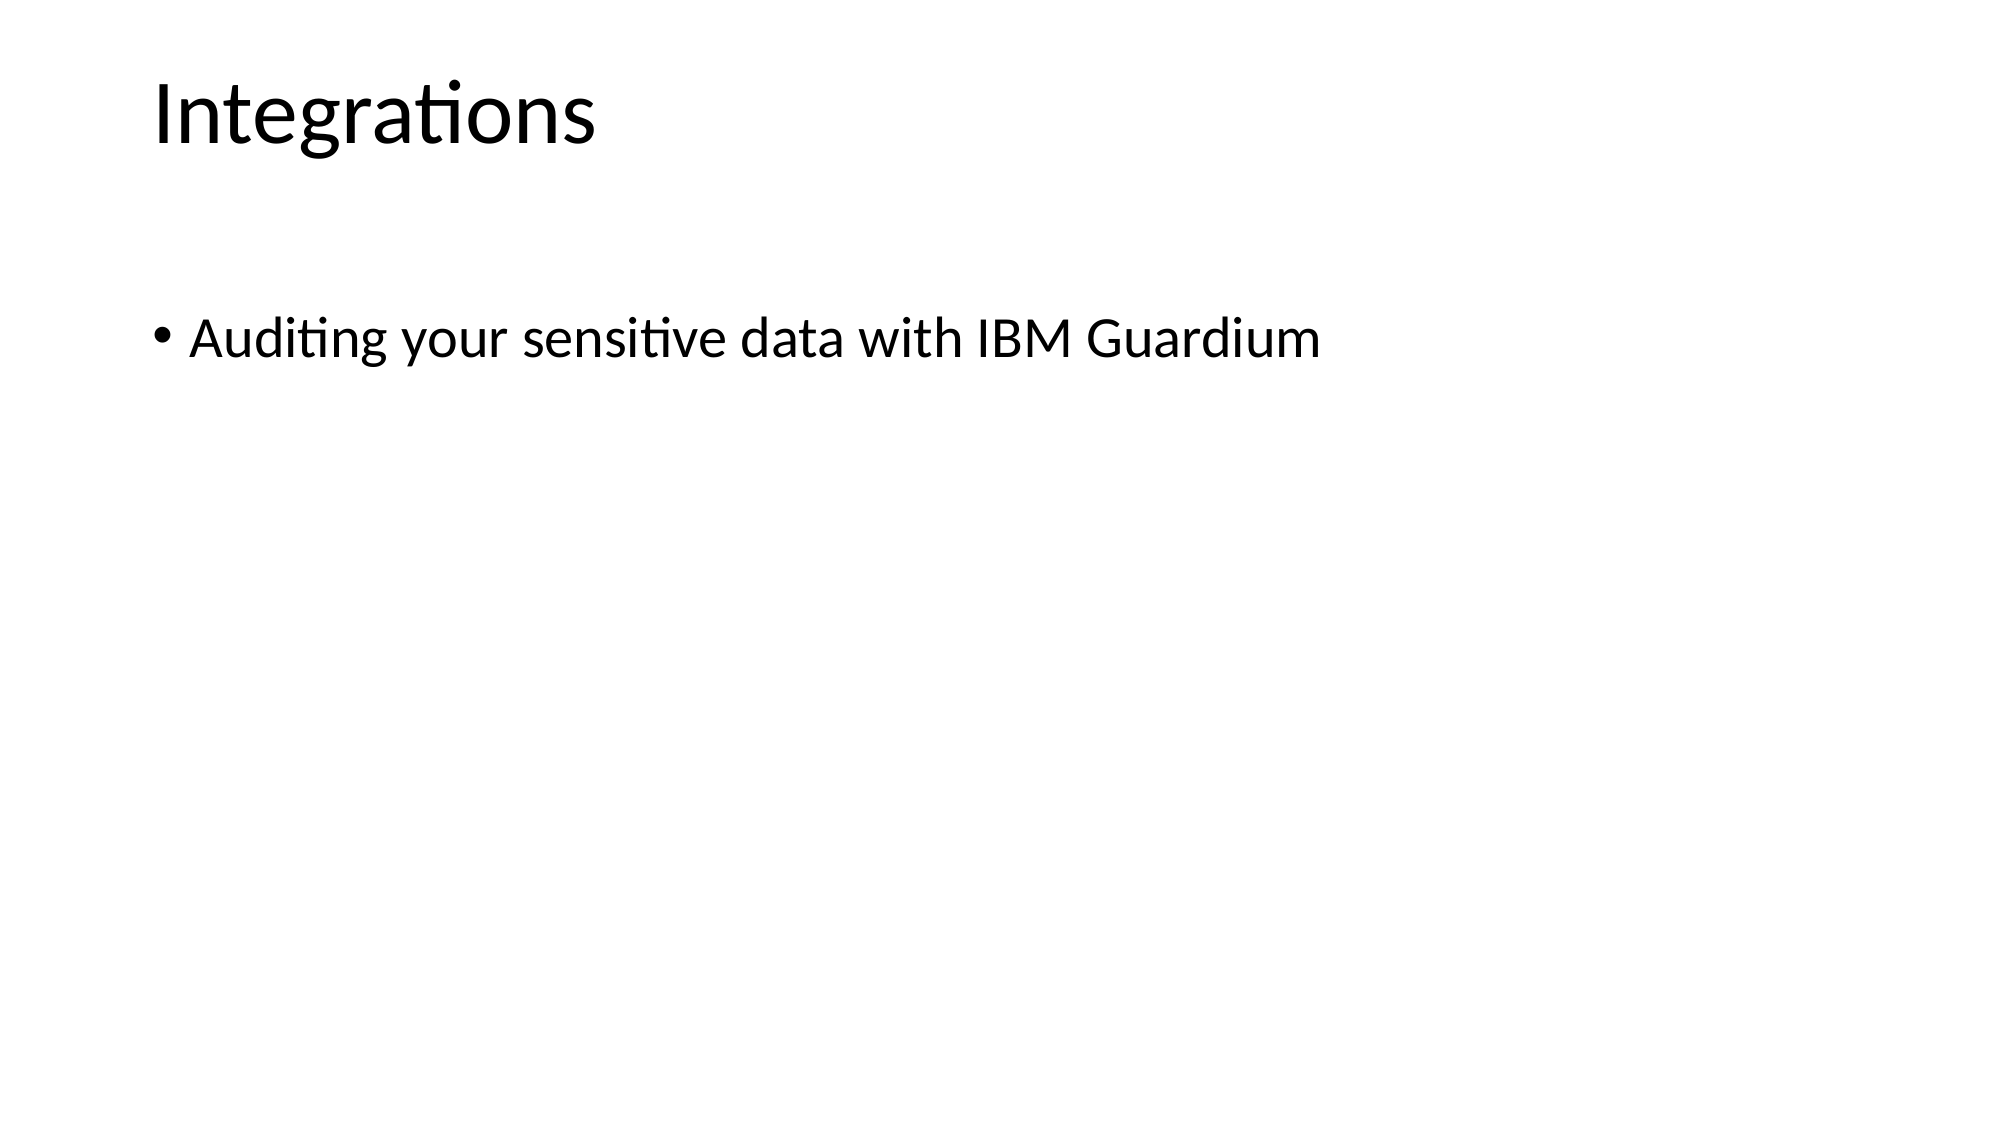

# Integrations
Auditing your sensitive data with IBM Guardium